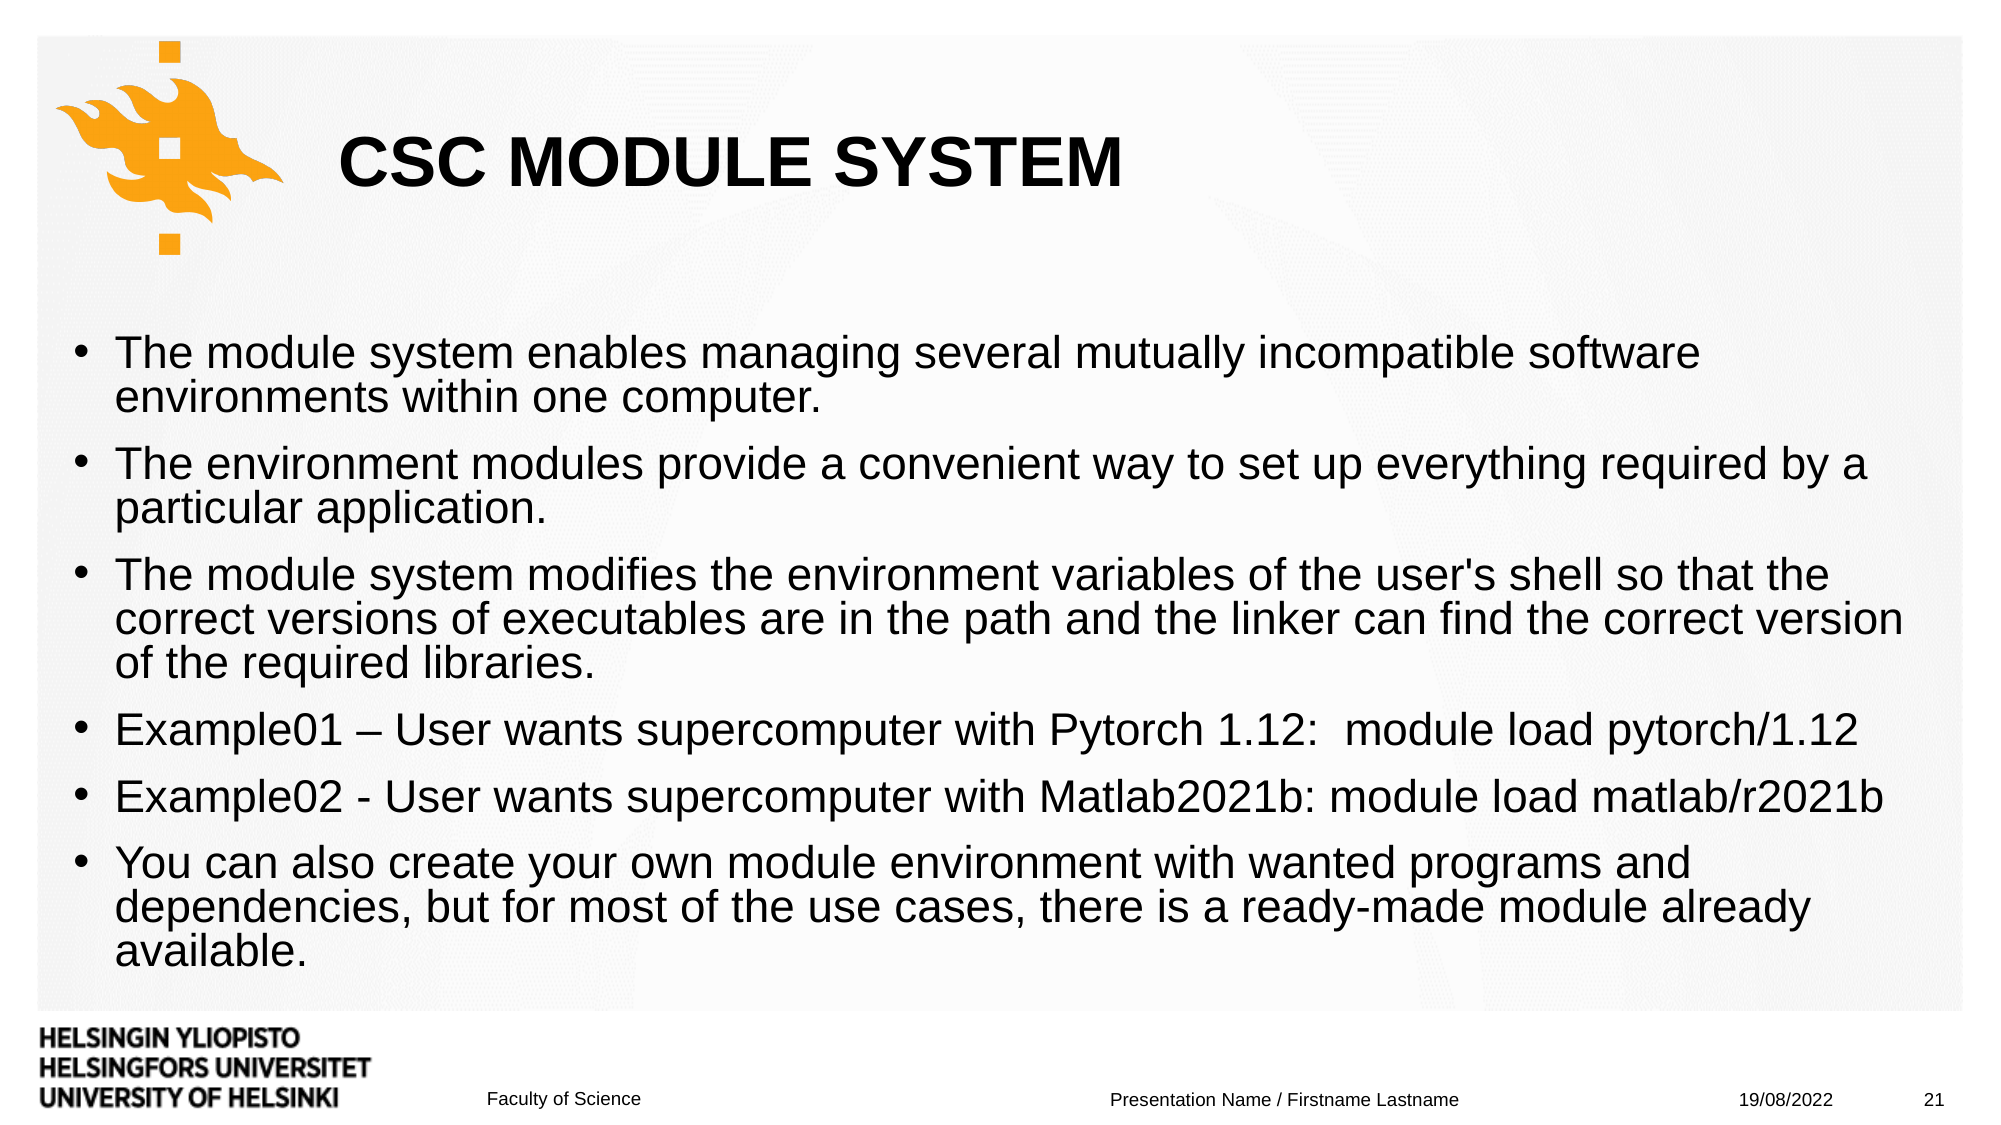

# CSC module system
The module system enables managing several mutually incompatible software environments within one computer.
The environment modules provide a convenient way to set up everything required by a particular application.
The module system modifies the environment variables of the user's shell so that the correct versions of executables are in the path and the linker can find the correct version of the required libraries.
Example01 – User wants supercomputer with Pytorch 1.12:  module load pytorch/1.12
Example02 - User wants supercomputer with Matlab2021b: module load matlab/r2021b
You can also create your own module environment with wanted programs and dependencies, but for most of the use cases, there is a ready-made module already available.
19/08/2022
21
Presentation Name / Firstname Lastname